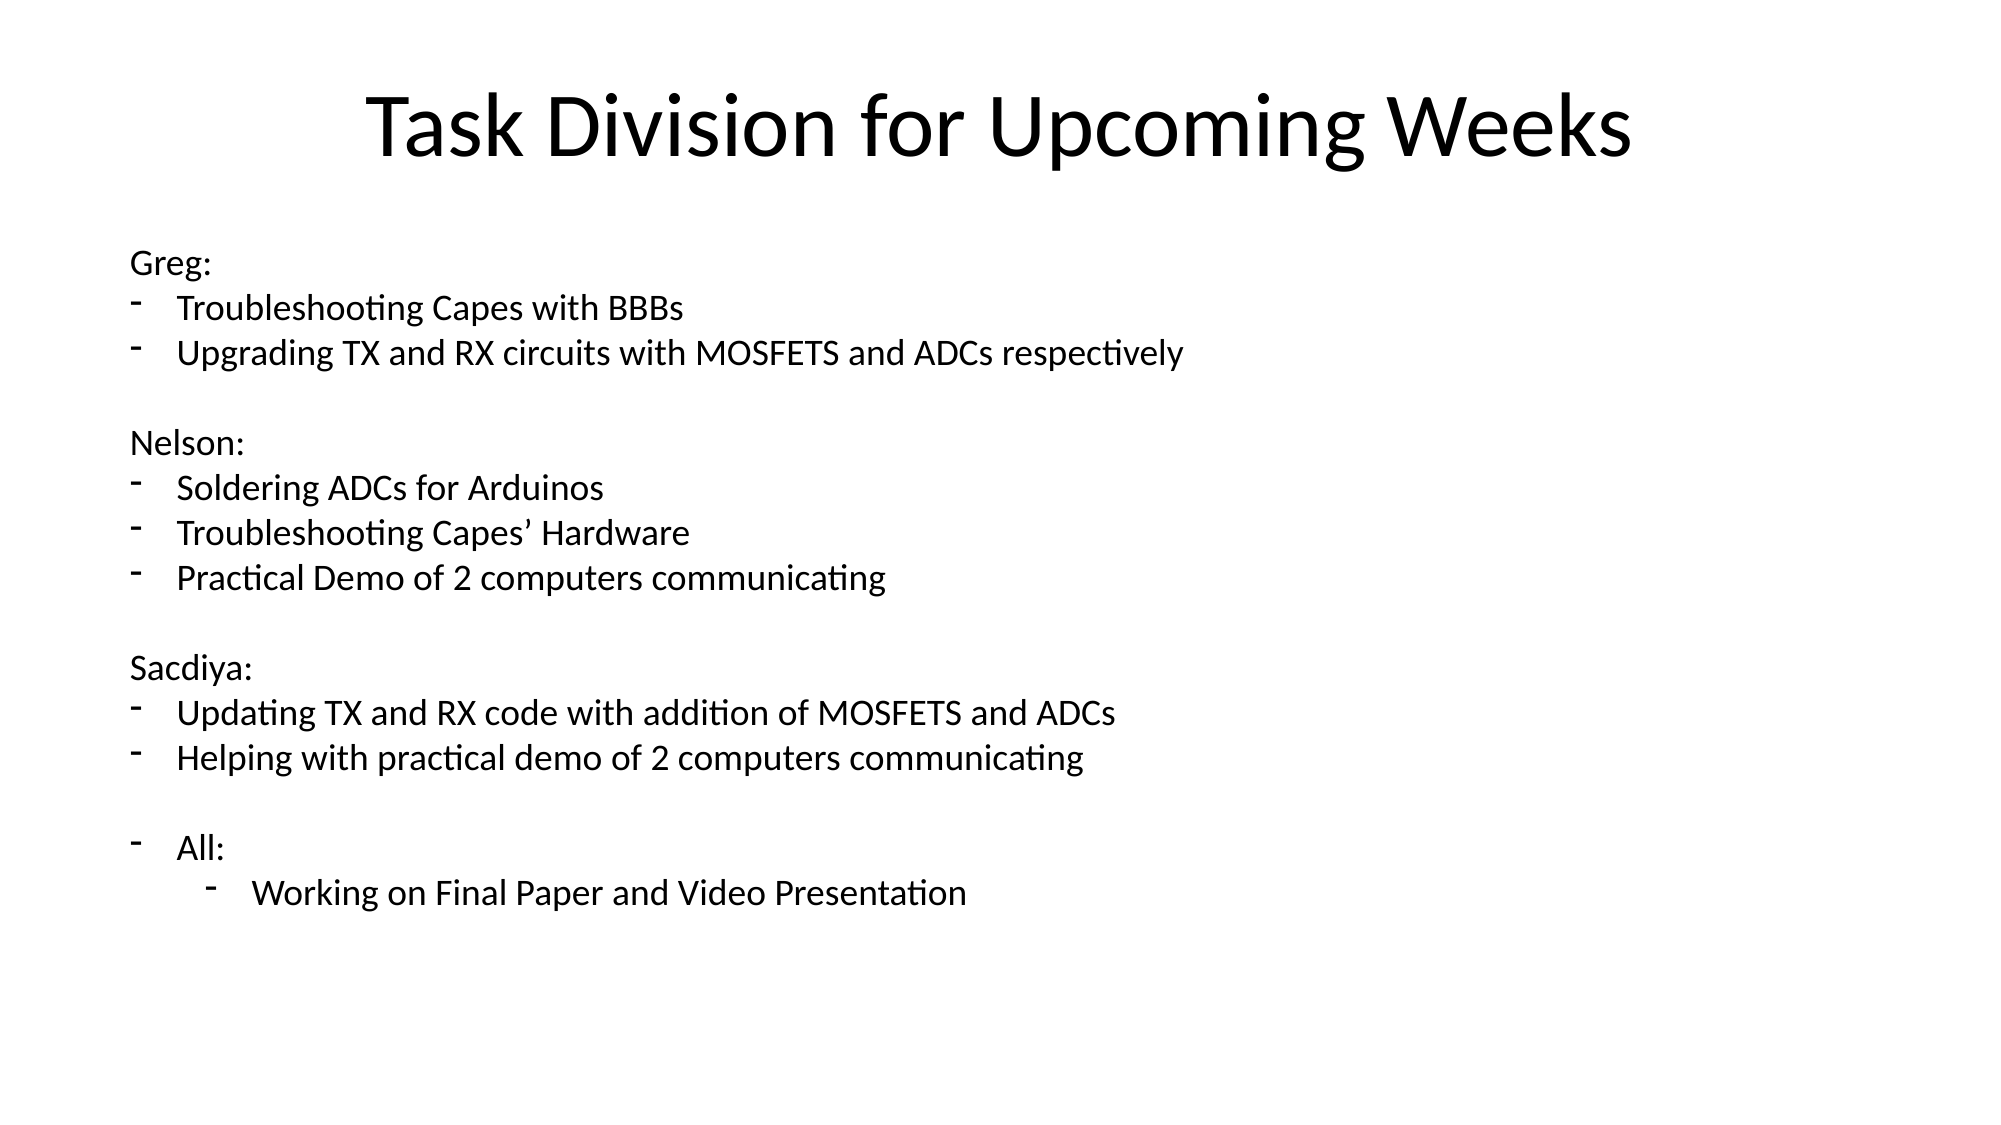

# Task Division for Upcoming Weeks

Greg:
Troubleshooting Capes with BBBs
Upgrading TX and RX circuits with MOSFETS and ADCs respectively

Nelson:
Soldering ADCs for Arduinos
Troubleshooting Capes’ Hardware
Practical Demo of 2 computers communicating

Sacdiya:
Updating TX and RX code with addition of MOSFETS and ADCs
Helping with practical demo of 2 computers communicating

All:
Working on Final Paper and Video Presentation